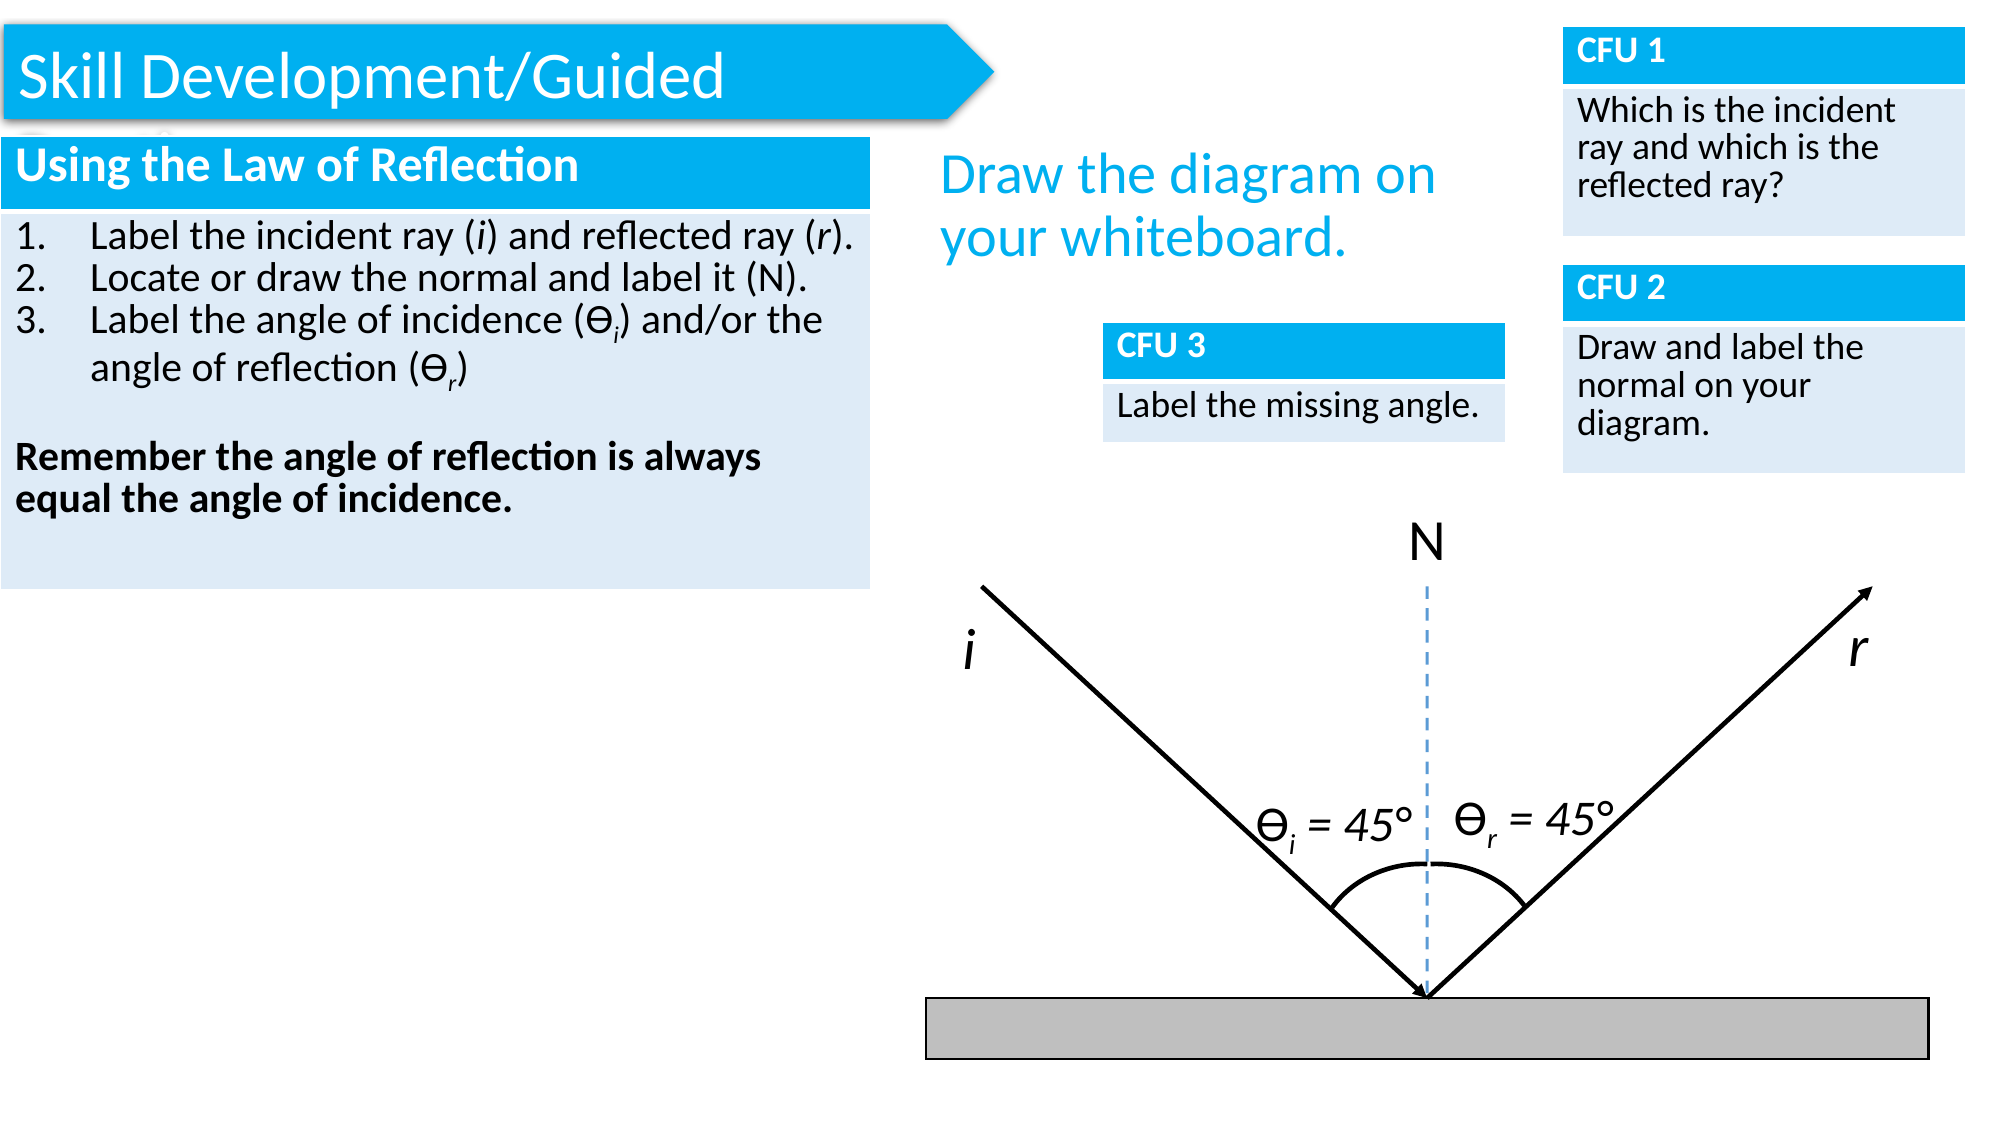

Skill Development/Guided Practice
| CFU 1 |
| --- |
| Which is the incident ray and which is the reflected ray? |
Draw the diagram on your whiteboard.
| Using the Law of Reflection |
| --- |
| Label the incident ray (i) and reflected ray (r). Locate or draw the normal and label it (N). Label the angle of incidence (ϴi) and/or the angle of reflection (ϴr) Remember the angle of reflection is always equal the angle of incidence. |
| CFU 2 |
| --- |
| Draw and label the normal on your diagram. |
| CFU 3 |
| --- |
| Label the missing angle. |
N

r
i
ϴr = 45°
ϴi = 45°